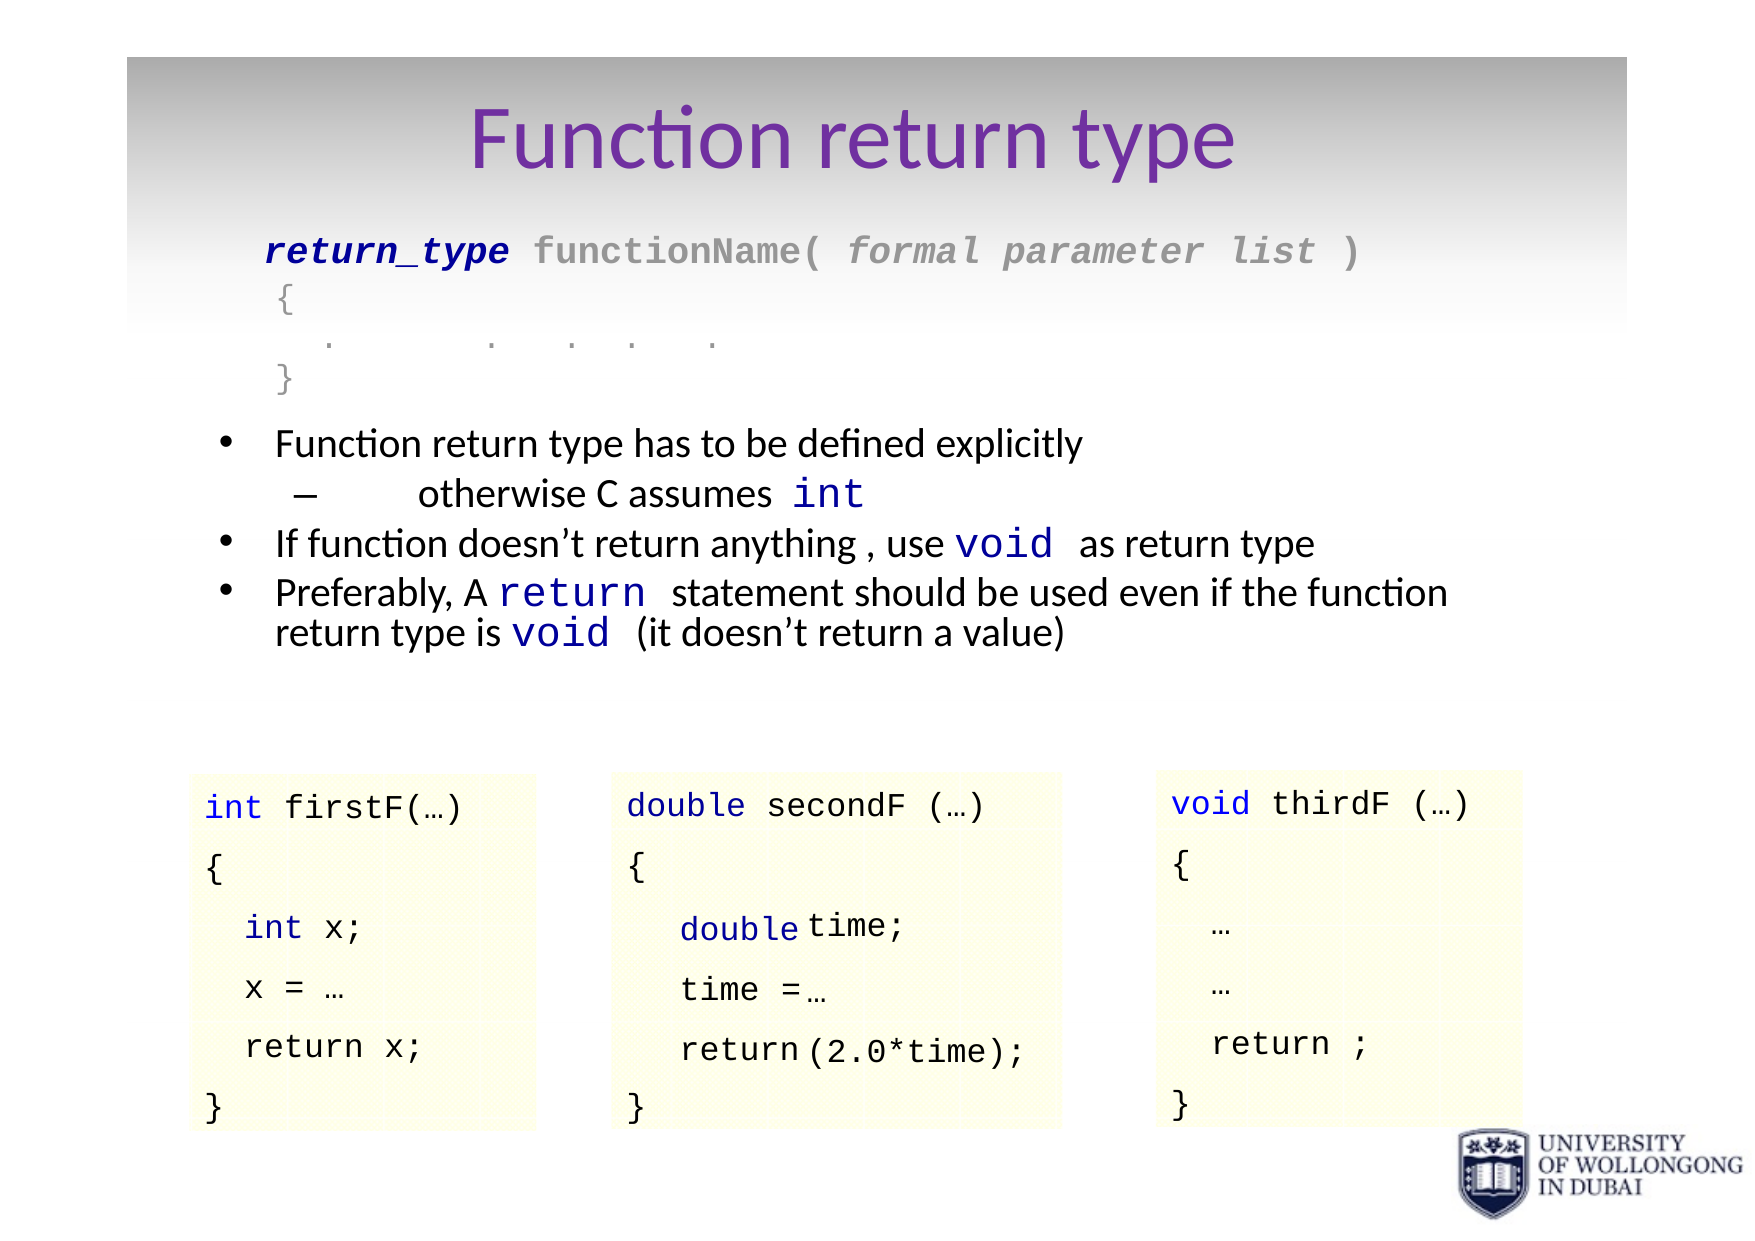

# Function return type
return_type functionName( formal parameter list )
{
.	.	.	.	.
}
Function return type has to be defined explicitly
–	otherwise C assumes  int
If function doesn’t return anything , use void as return type
Preferably, A return statement should be used even if the function return type is void (it doesn’t return a value)

void thirdF (…)
{
…
…
return ;
}
double secondF (…)
{
int firstF(…)
{
int x;
x = … return x;
}
double time = return
time;
… (2.0*time);
}